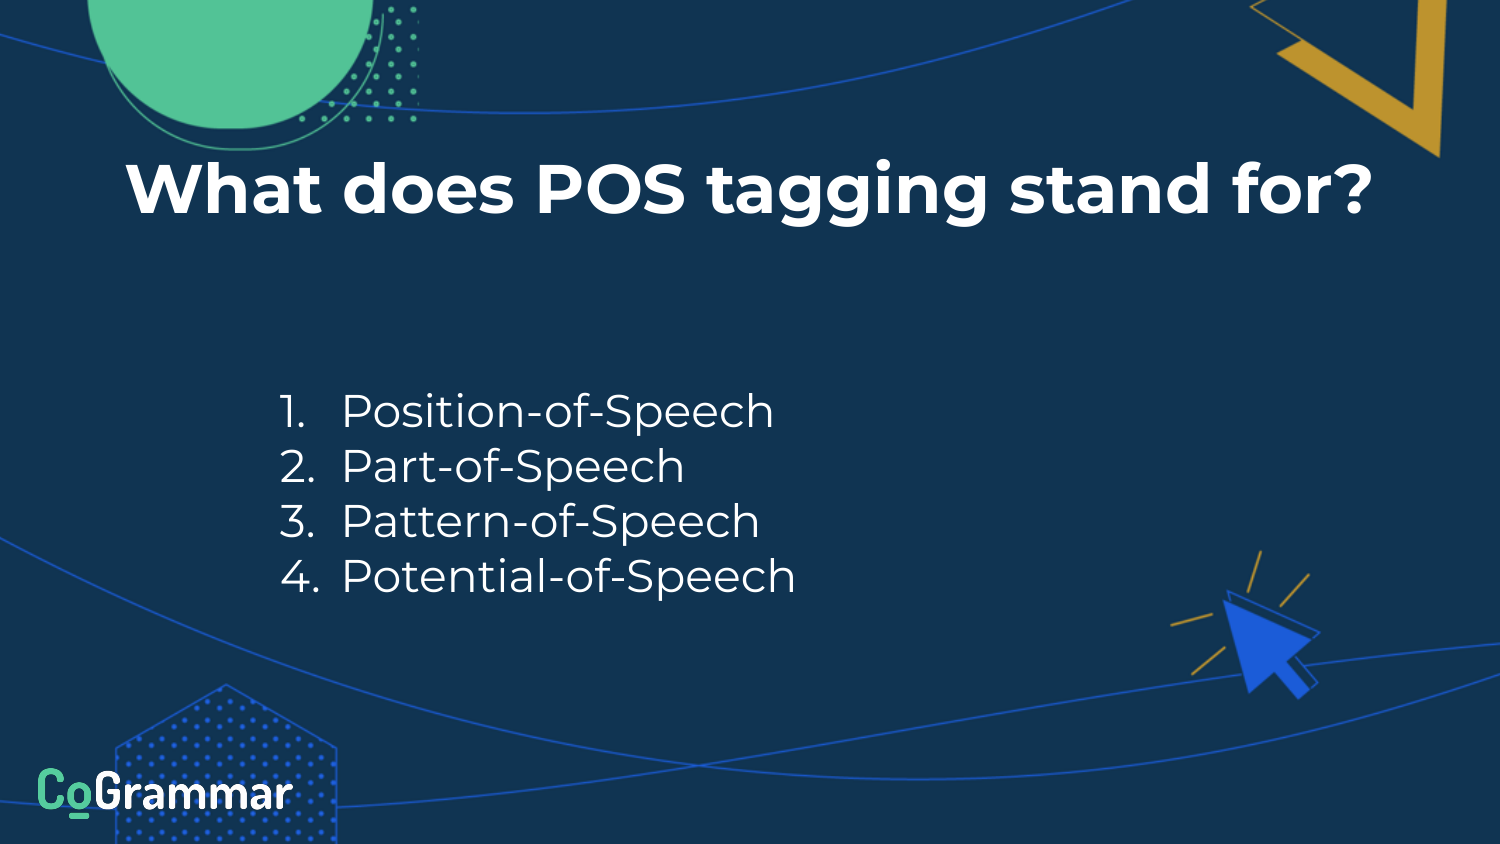

# What does POS tagging stand for?
Position-of-Speech
Part-of-Speech
Pattern-of-Speech
Potential-of-Speech